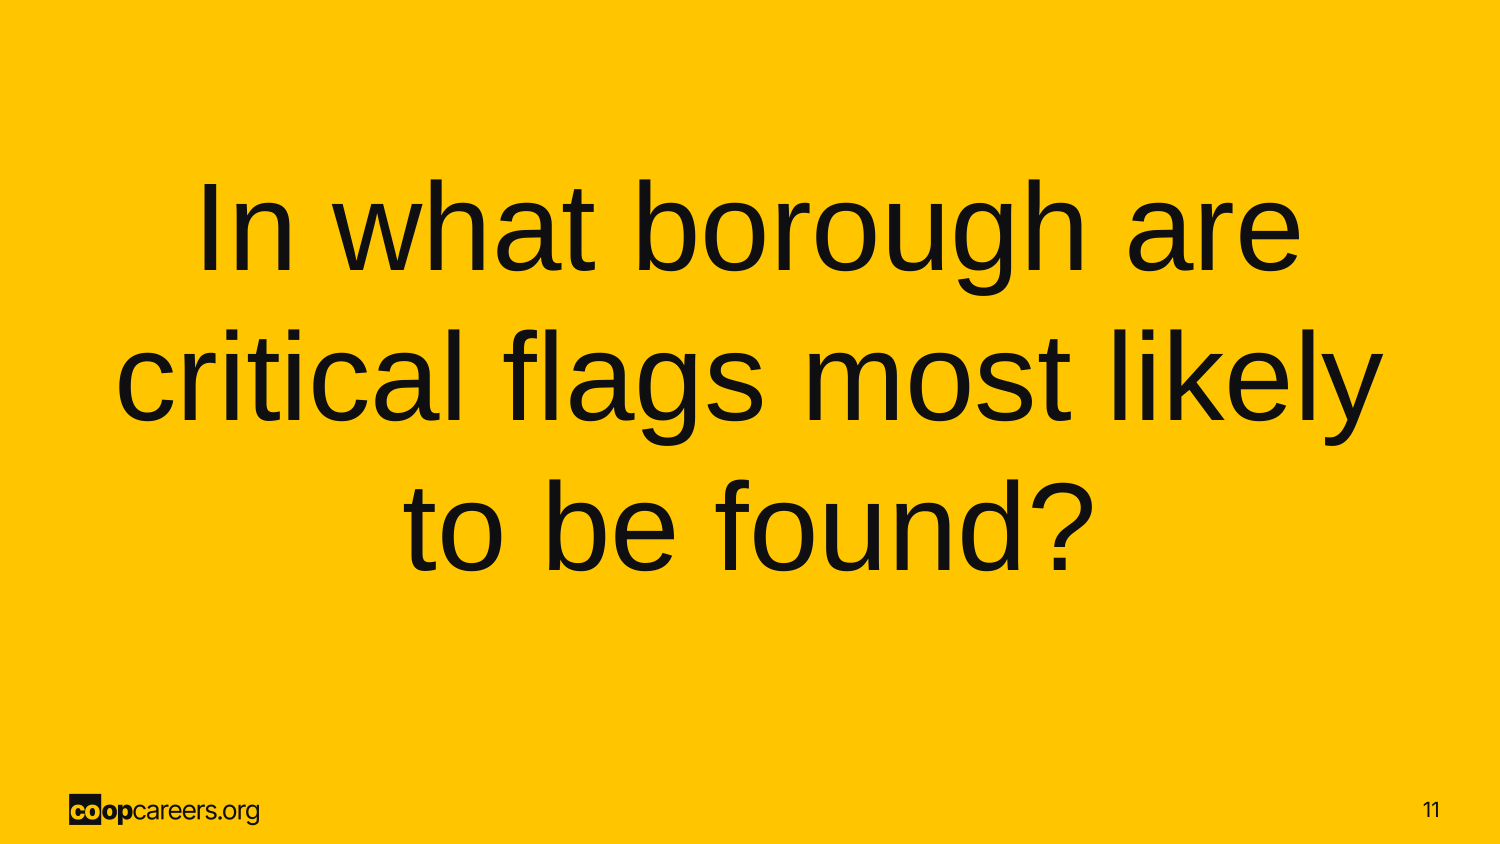

# In what borough are critical flags most likely to be found?
11